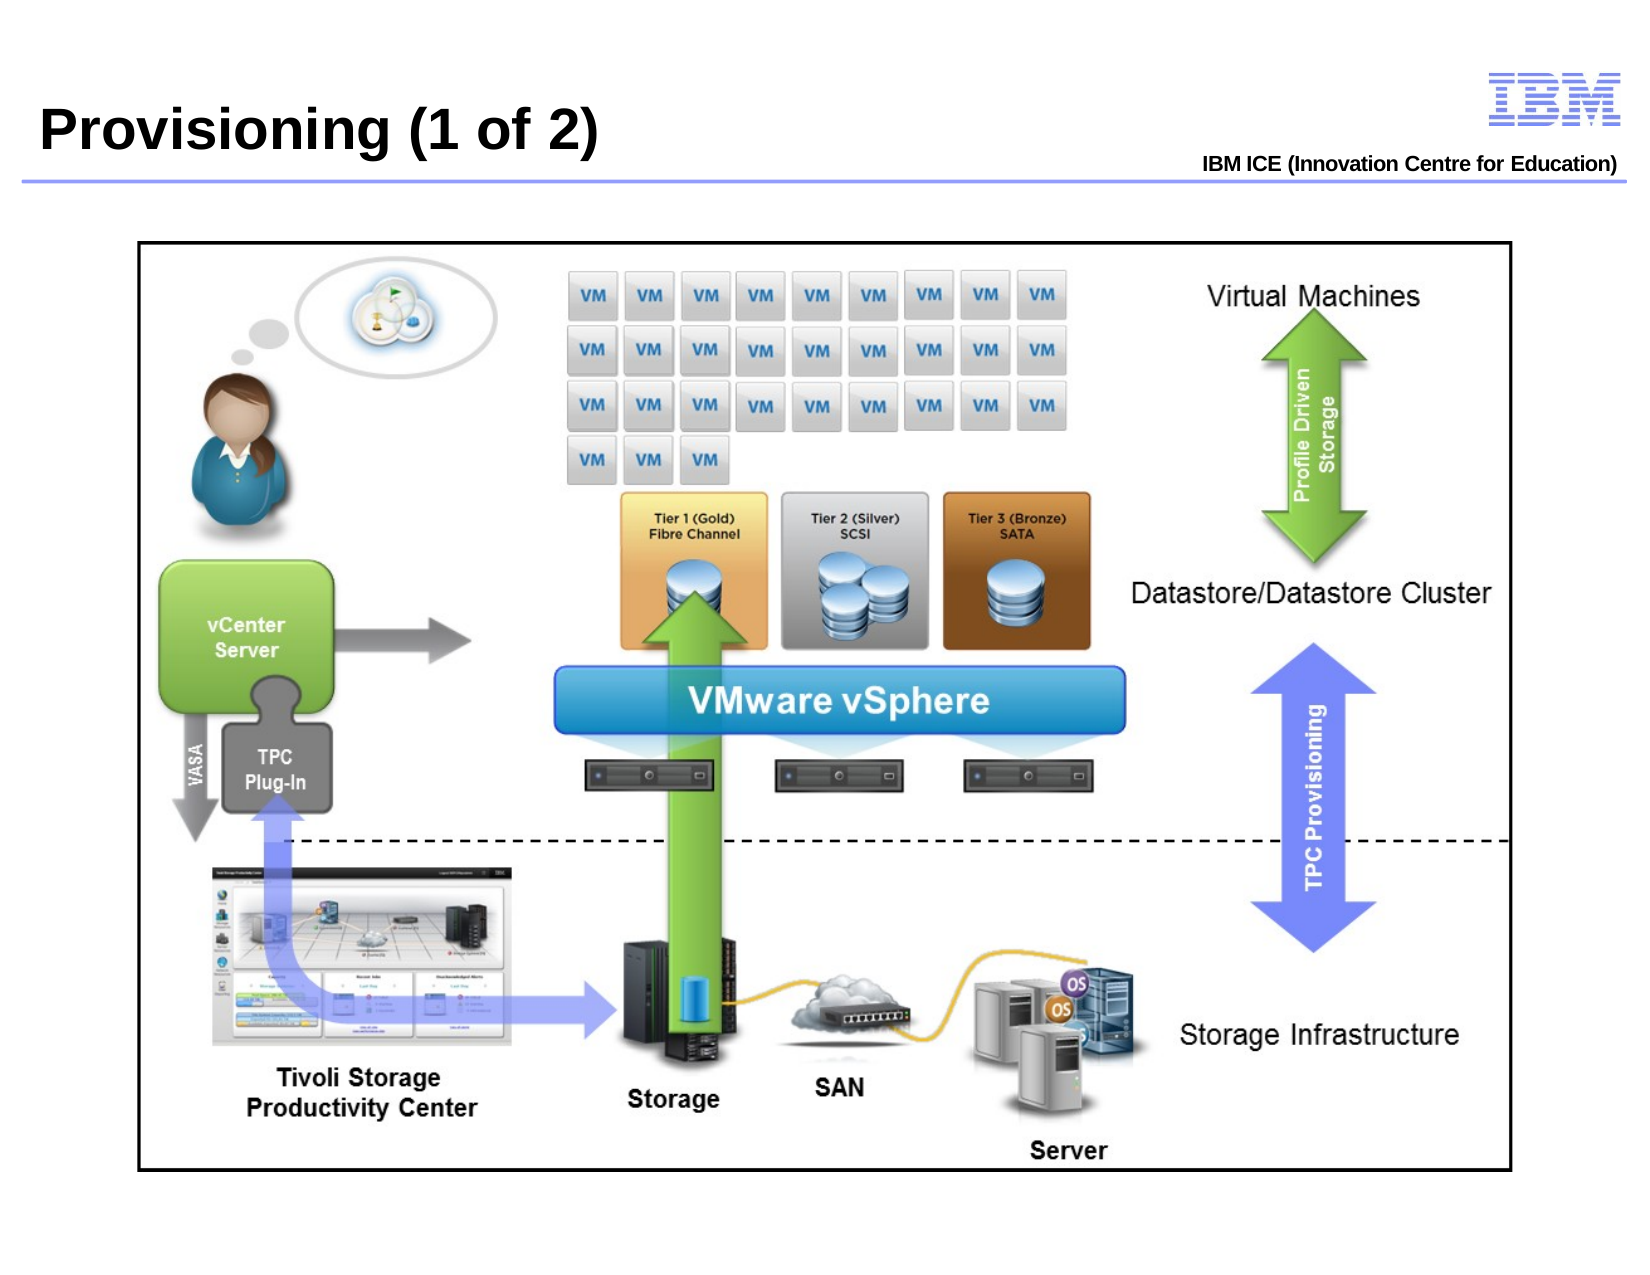

# Provisioning (1 of 2)
IBM ICE (Innovation Centre for Education)